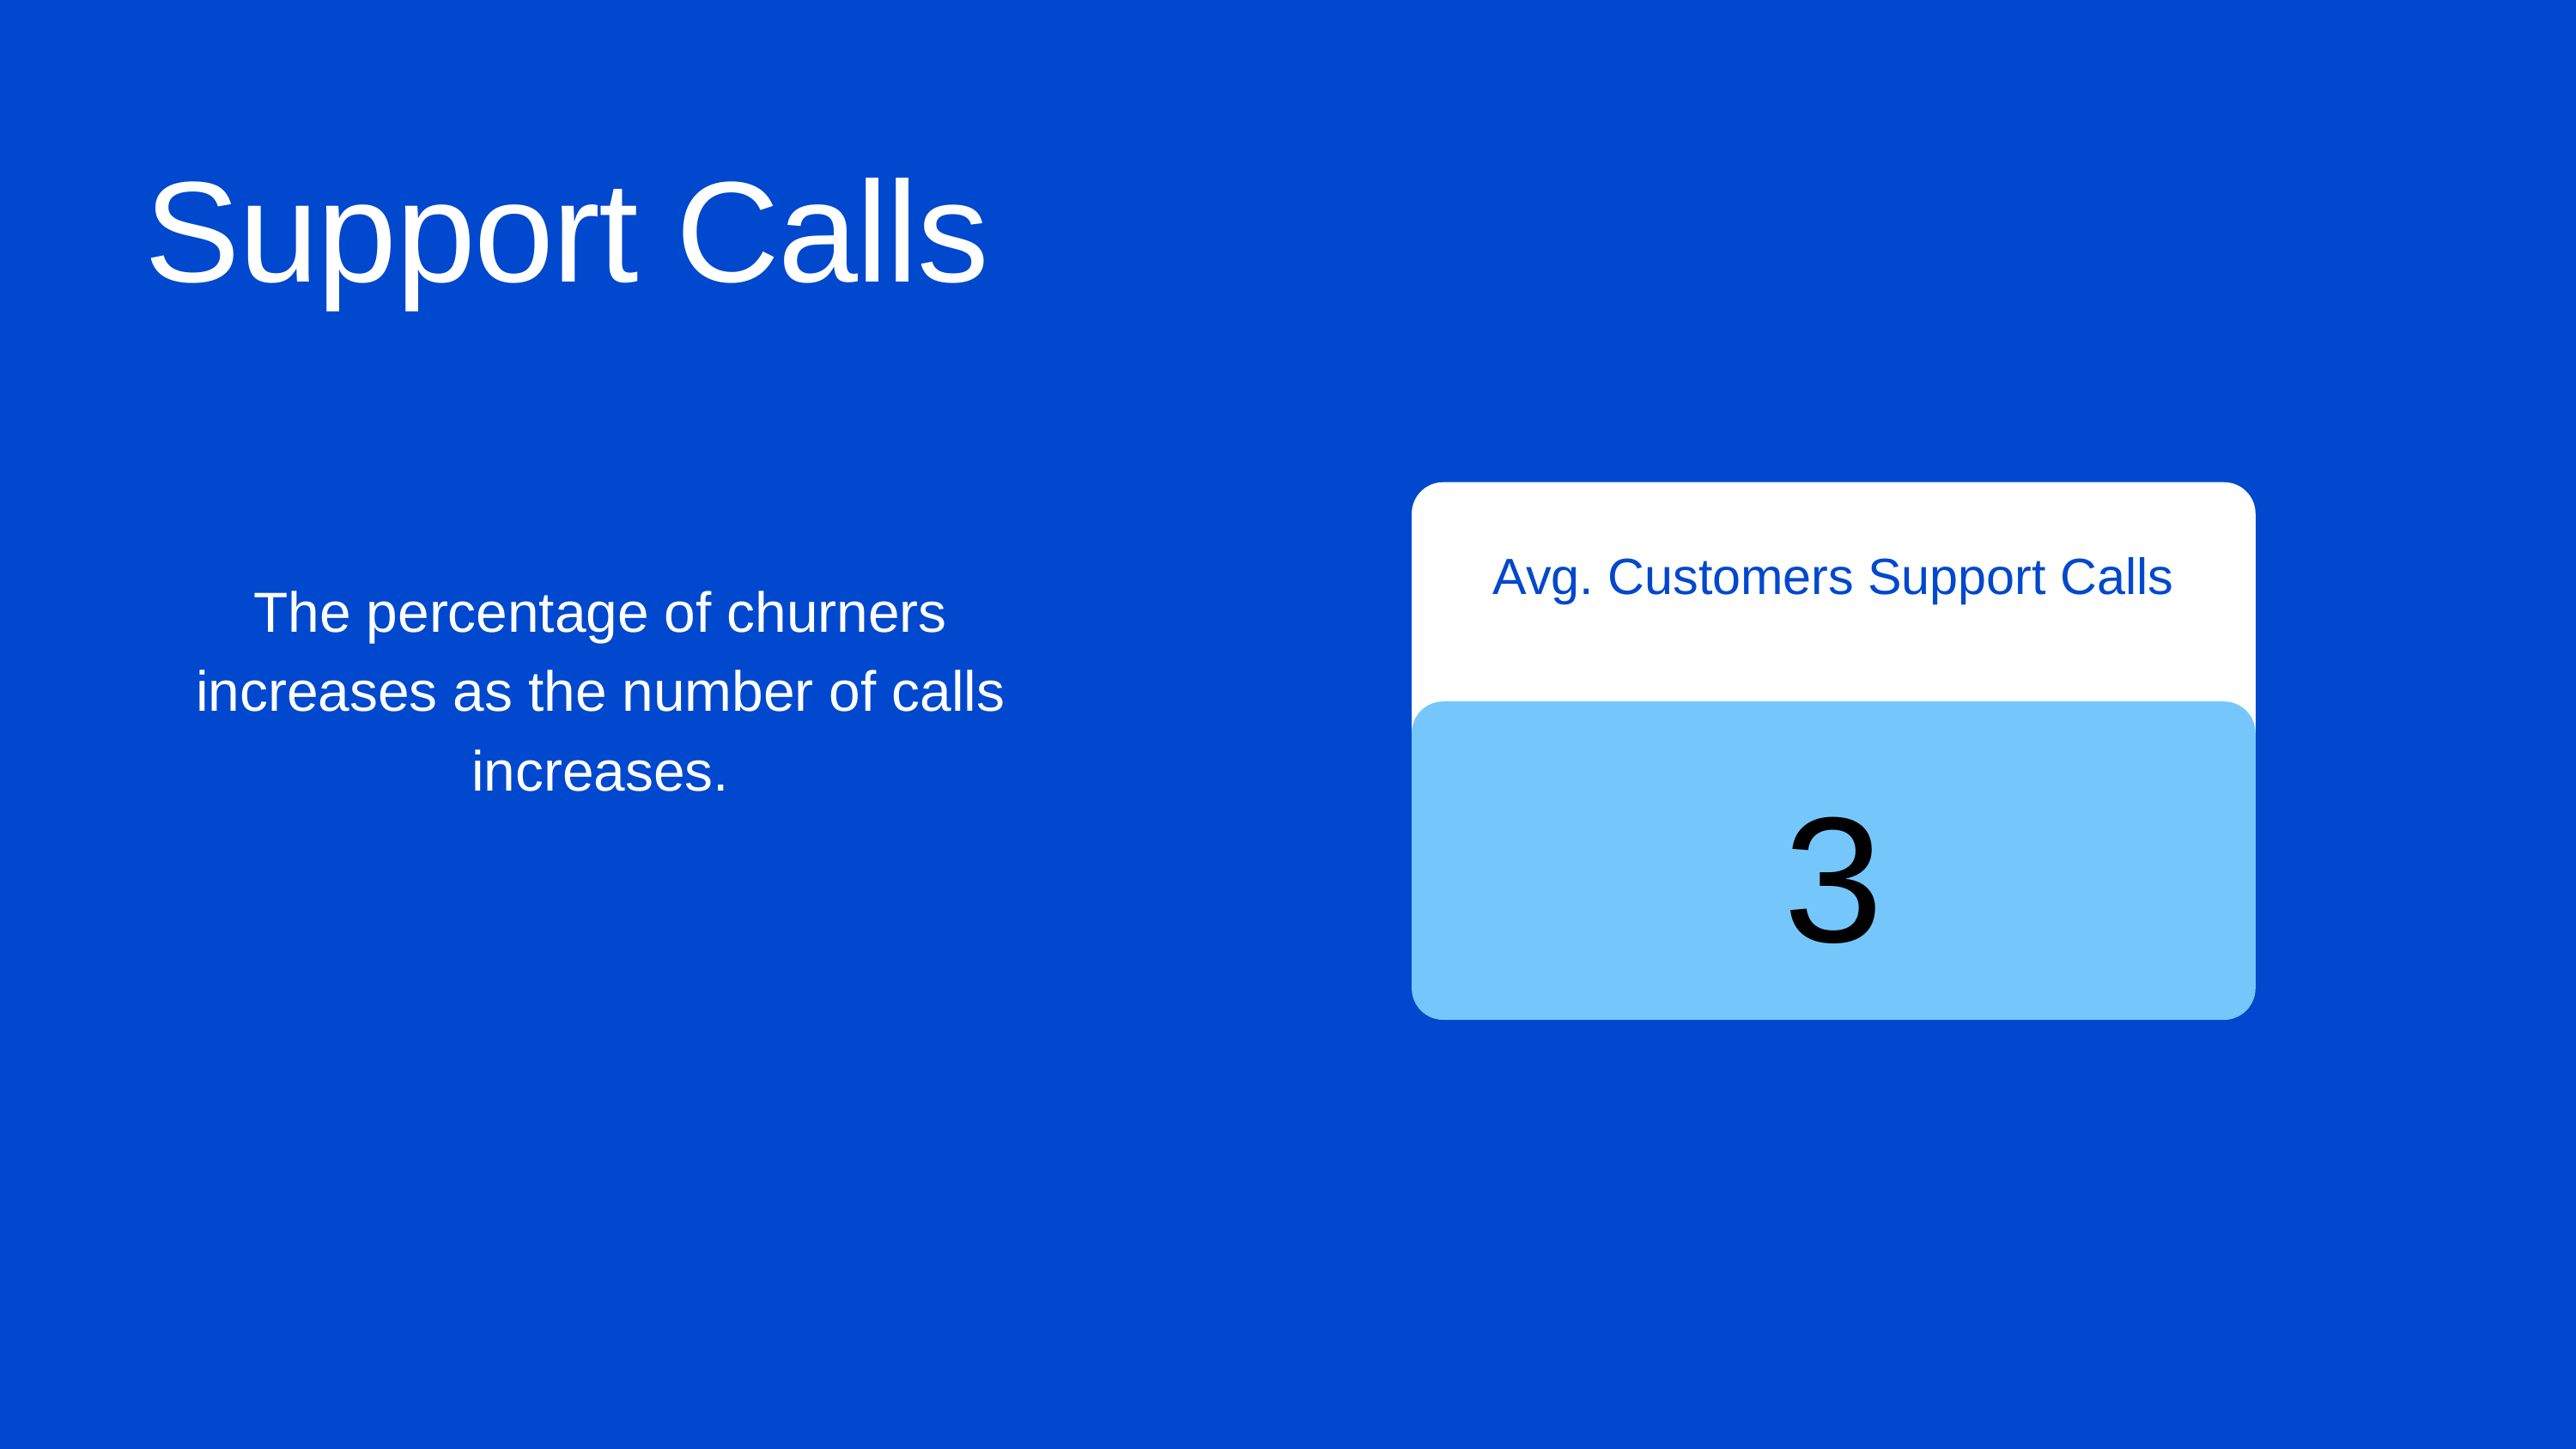

Support Calls

3%

Avg. Customers Support Calls
The percentage of churners increases as the number of calls increases.

3